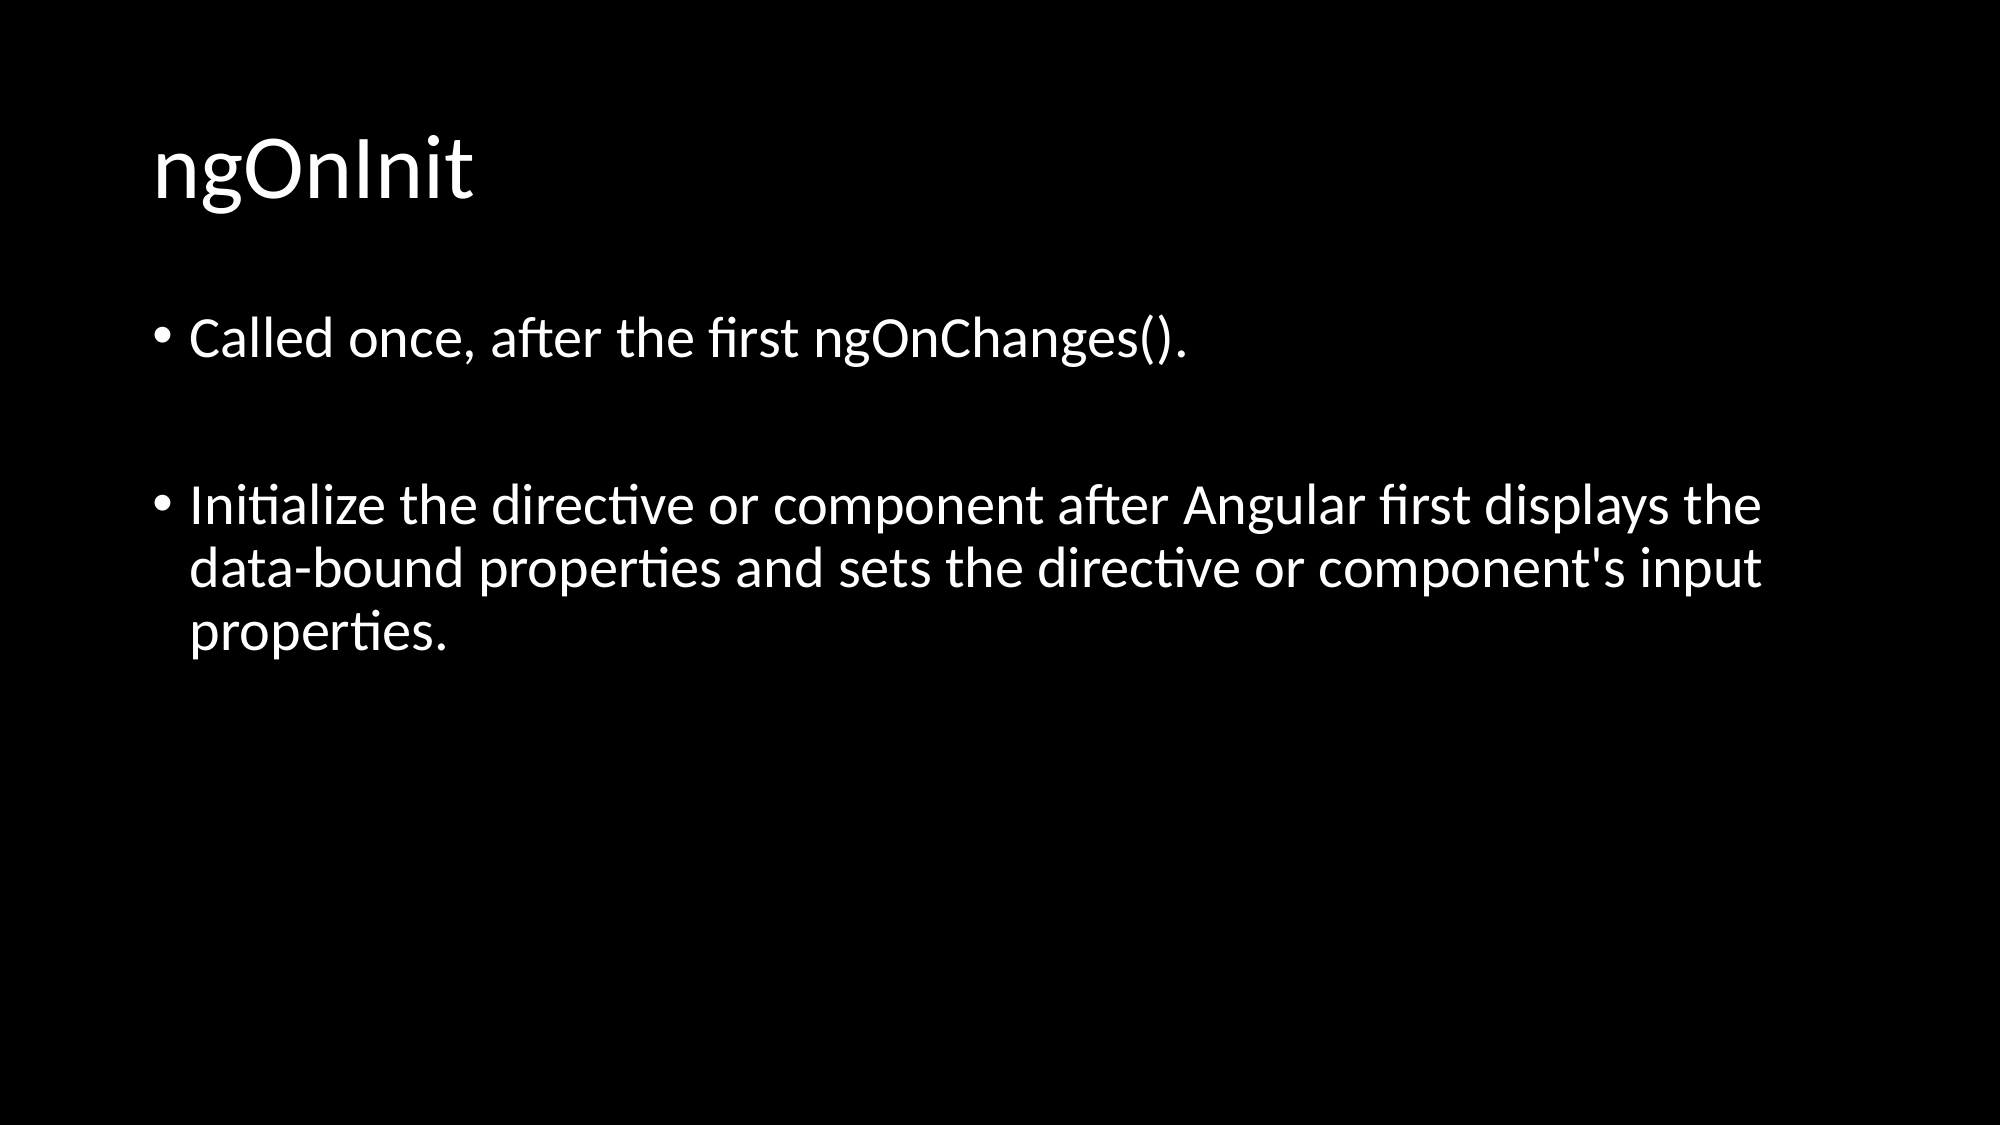

# ngOnInit
Called once, after the first ngOnChanges().

Initialize the directive or component after Angular first displays the data-bound properties and sets the directive or component's input properties.